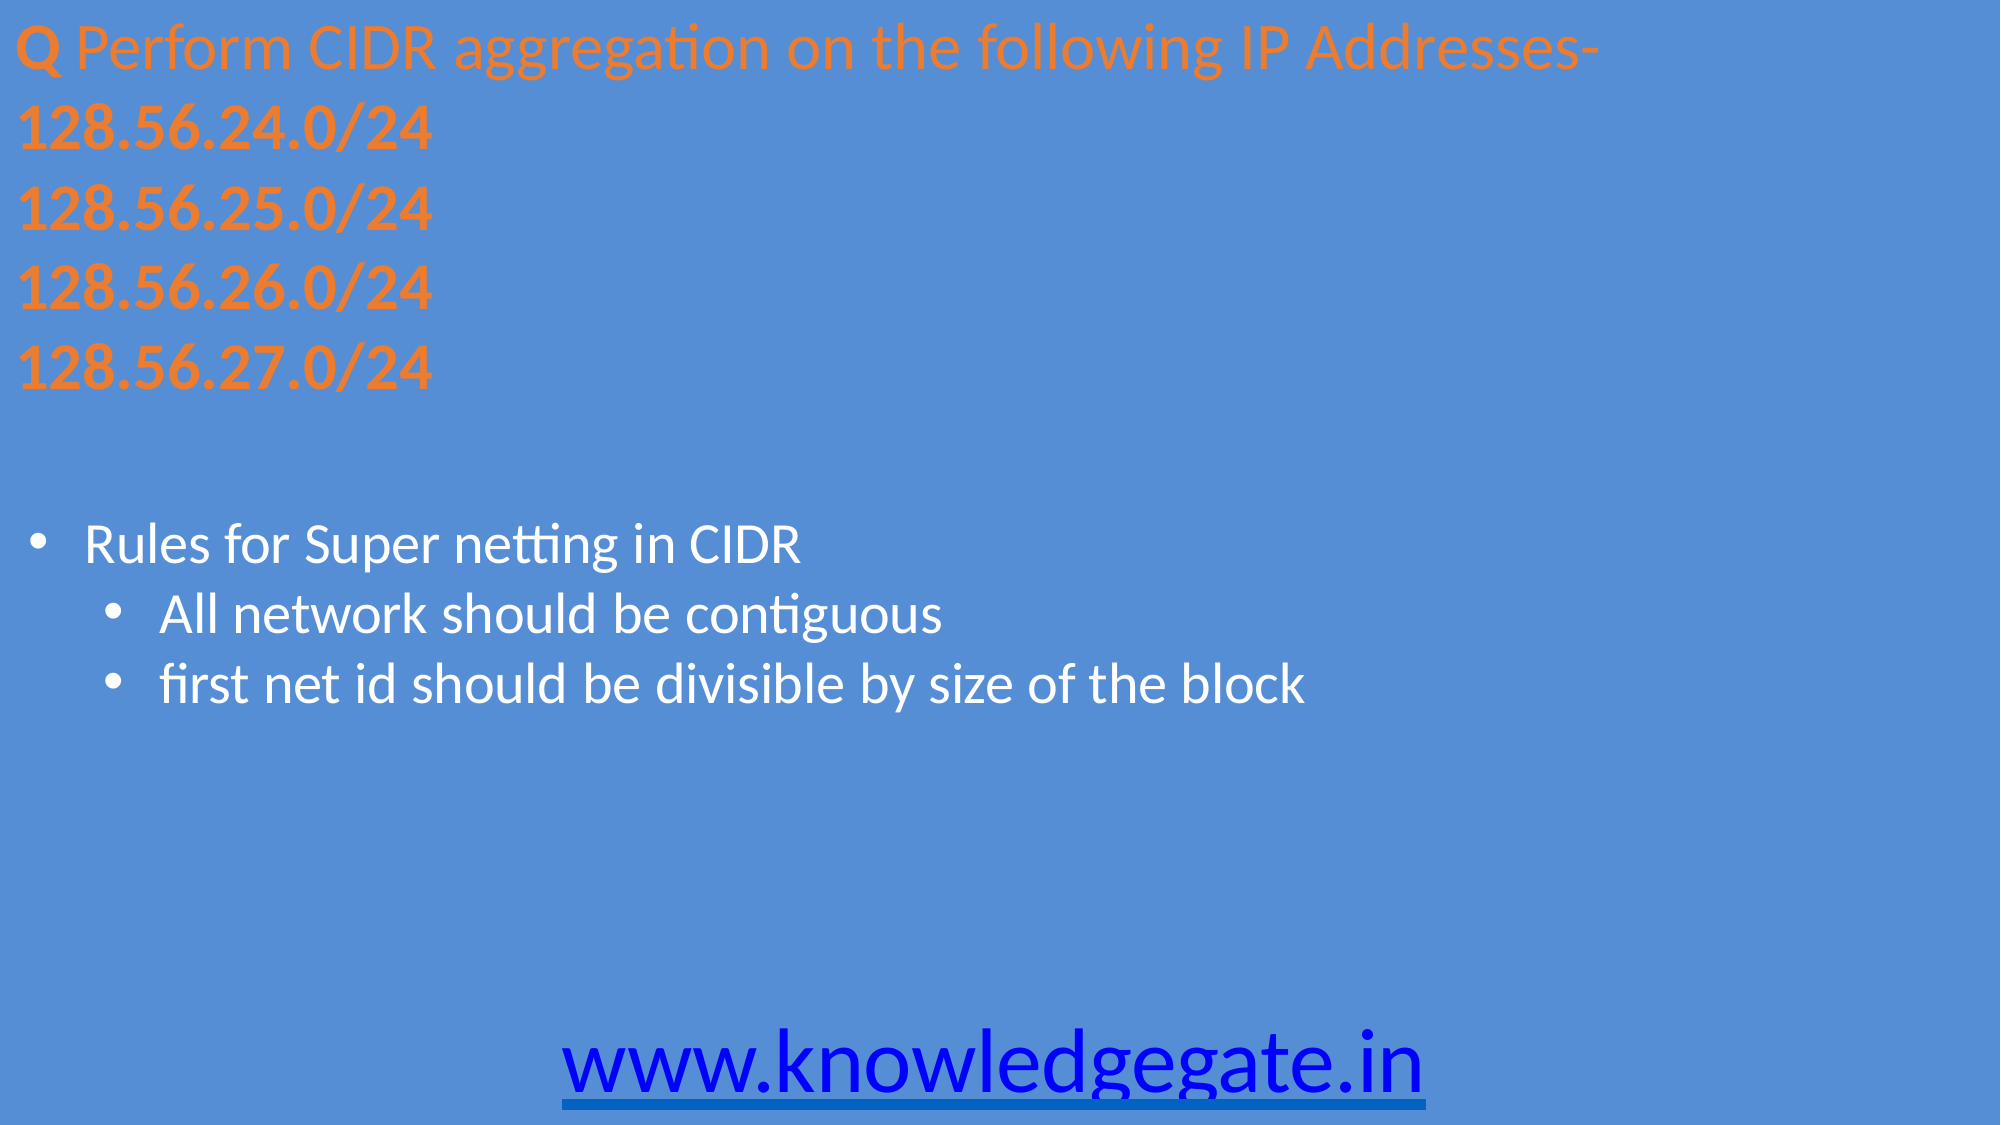

# Q Perform CIDR aggregation on the following IP Addresses-
128.56.24.0/24
128.56.25.0/24
128.56.26.0/24
128.56.27.0/24

Rules for Super netting in CIDR
All network should be contiguous
first net id should be divisible by size of the block
www.knowledgegate.in